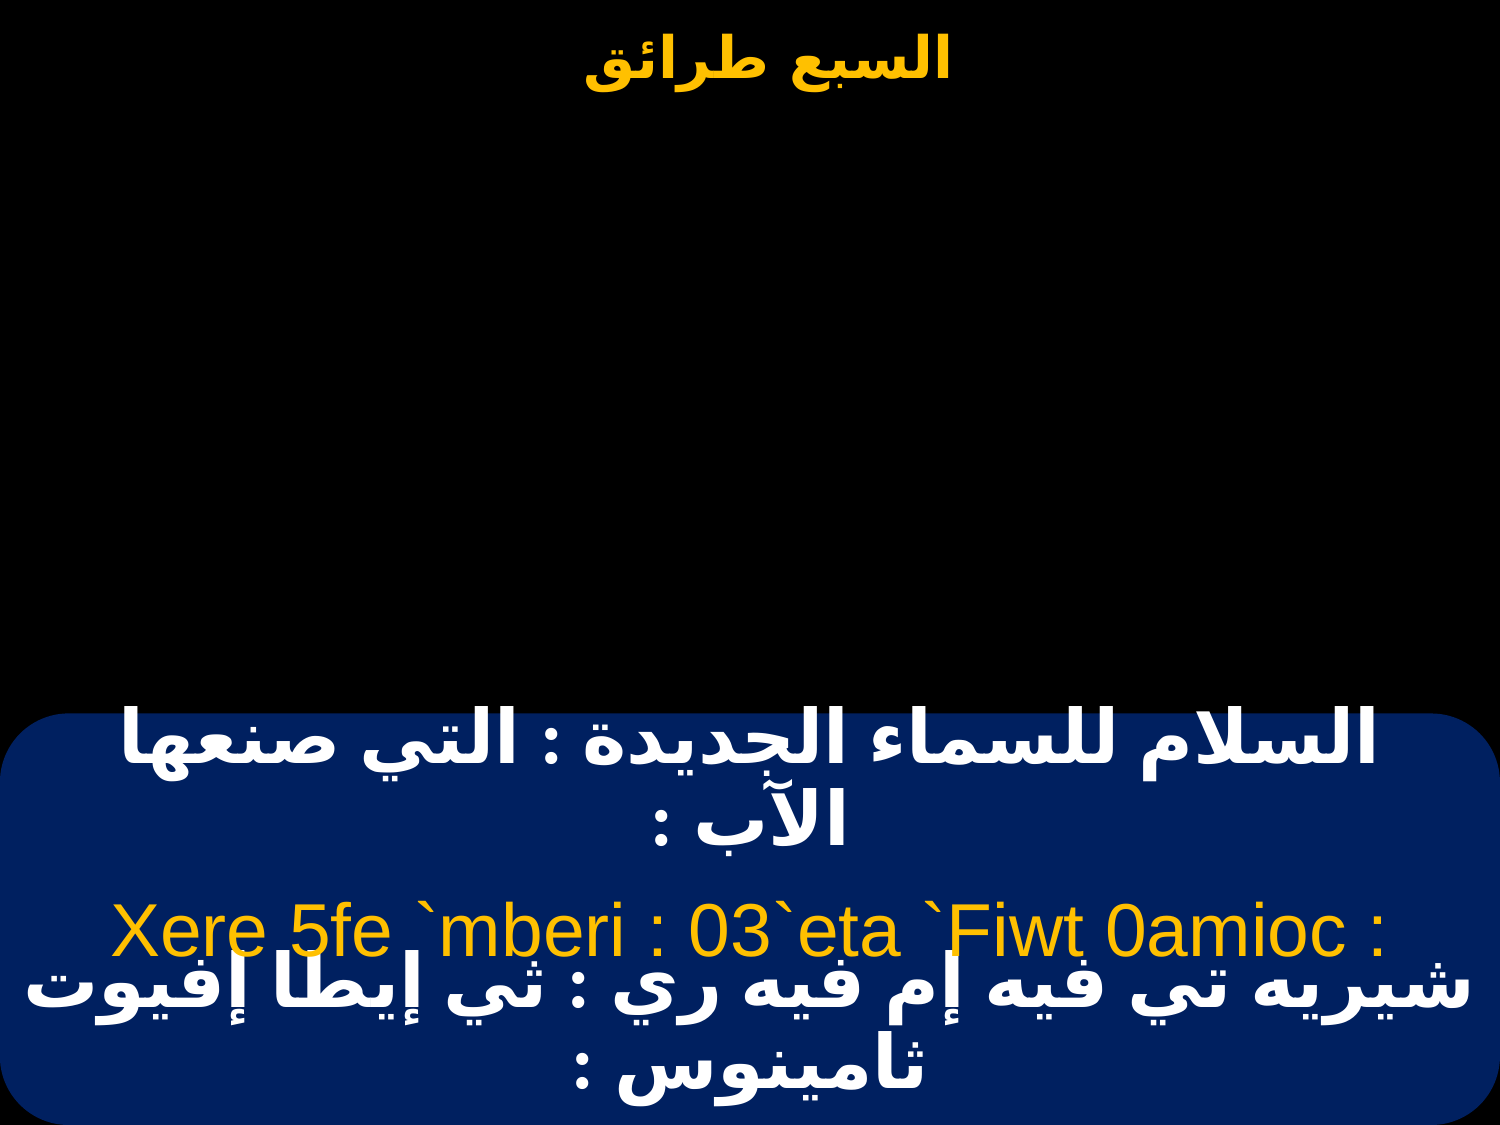

# السلام للسماء الجديدة : التي صنعها الآب :
Xere 5fe `mberi : 03`eta `Fiwt 0amioc :
شيريه تي فيه إم فيه ري : ثي إيطا إفيوت ثامينوس :